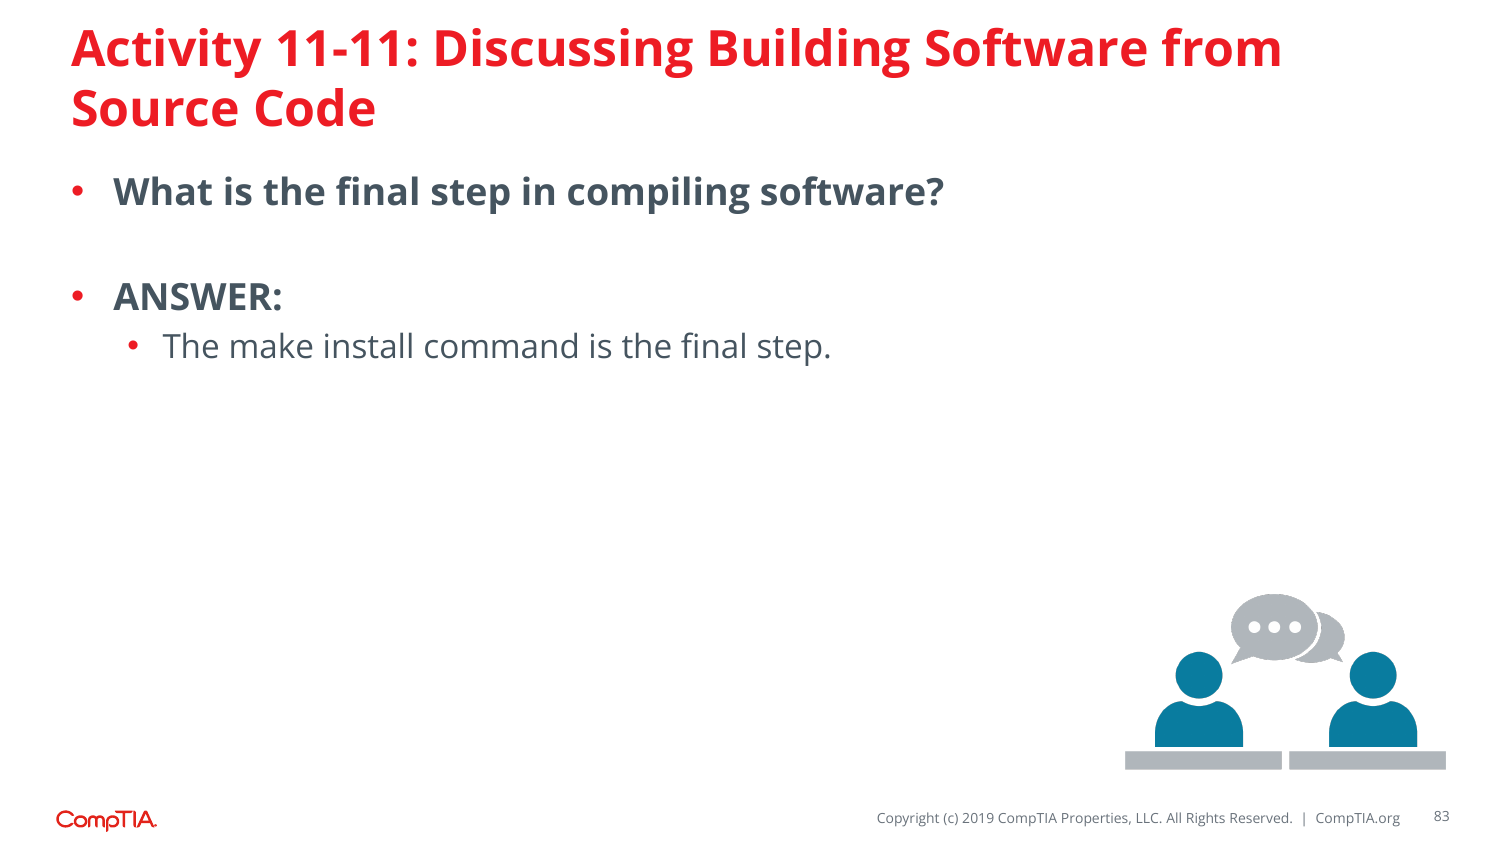

# Activity 11-11: Discussing Building Software from Source Code
What is the final step in compiling software?

ANSWER:
The make install command is the final step.

83